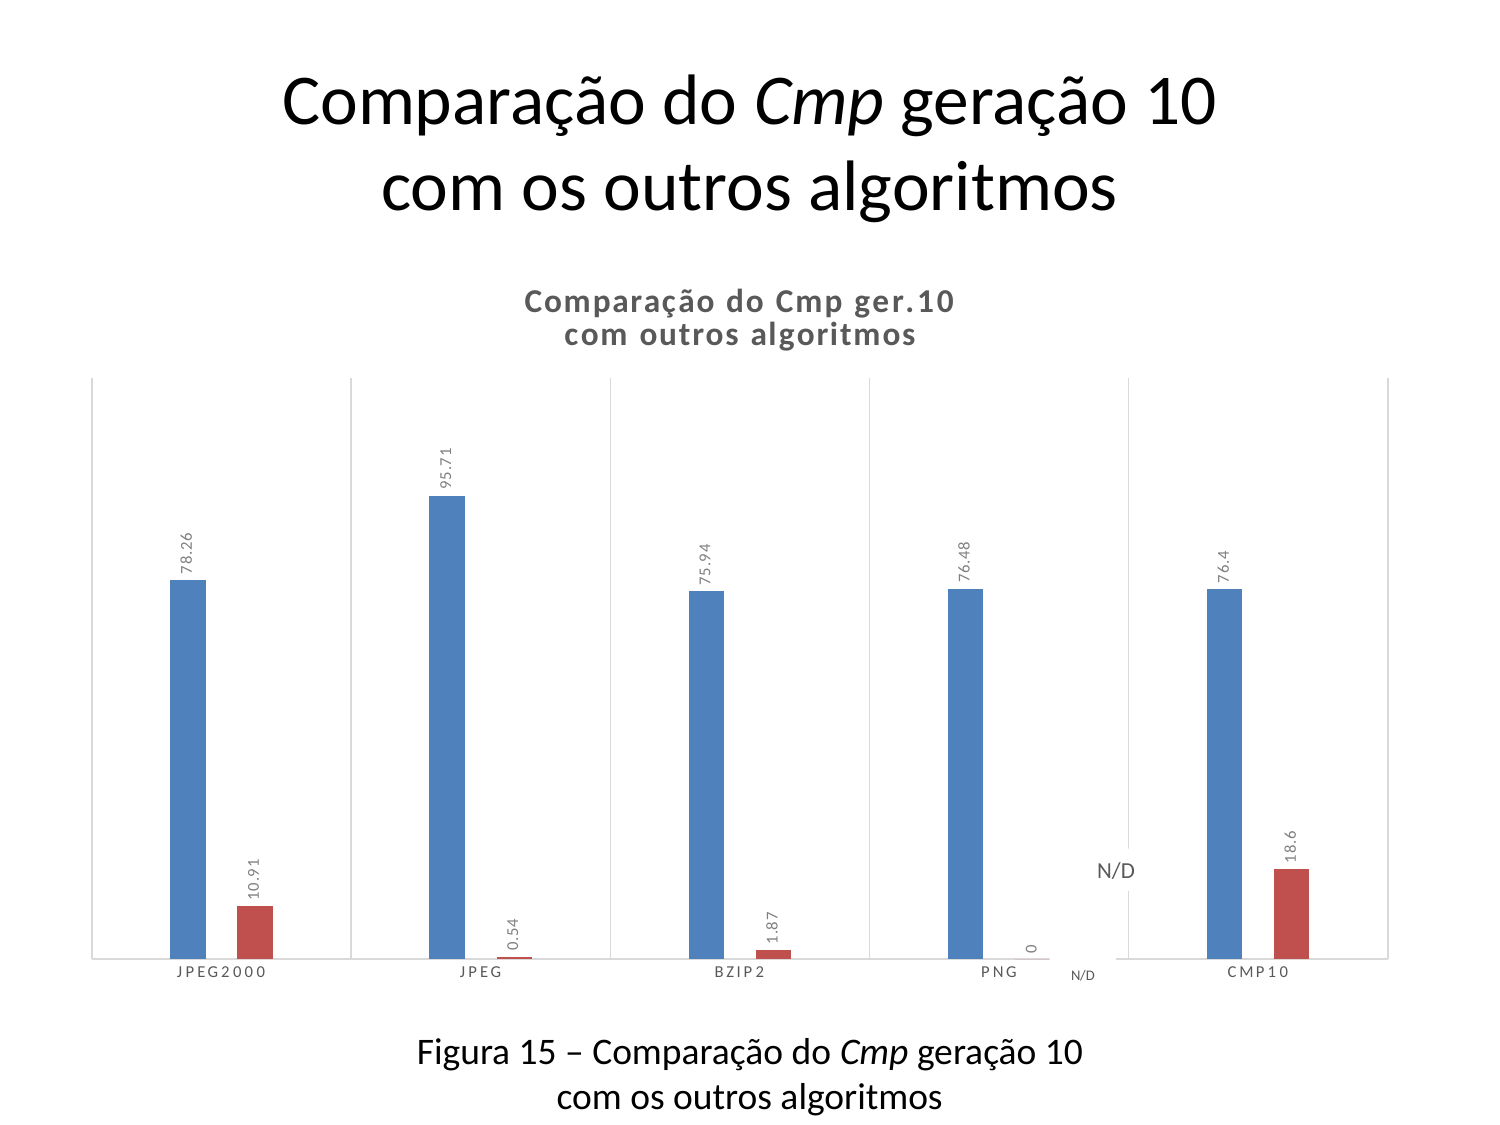

# Comparação do Cmp geração 10 com os outros algoritmos

### Chart: Comparação do Cmp ger.10
com outros algoritmos

| Category |  |  |
|---|---|---|
| JPEG2000 | 78.26 | 10.91 |
| JPEG | 95.71 | 0.54 |
| BZIP2 | 75.94 | 1.87 |
| PNG | 76.48 | 0.0 |
| CMP10 | 76.4 | 18.6 |
N/D
N/D
Figura 15 – Comparação do Cmp geração 10
com os outros algoritmos